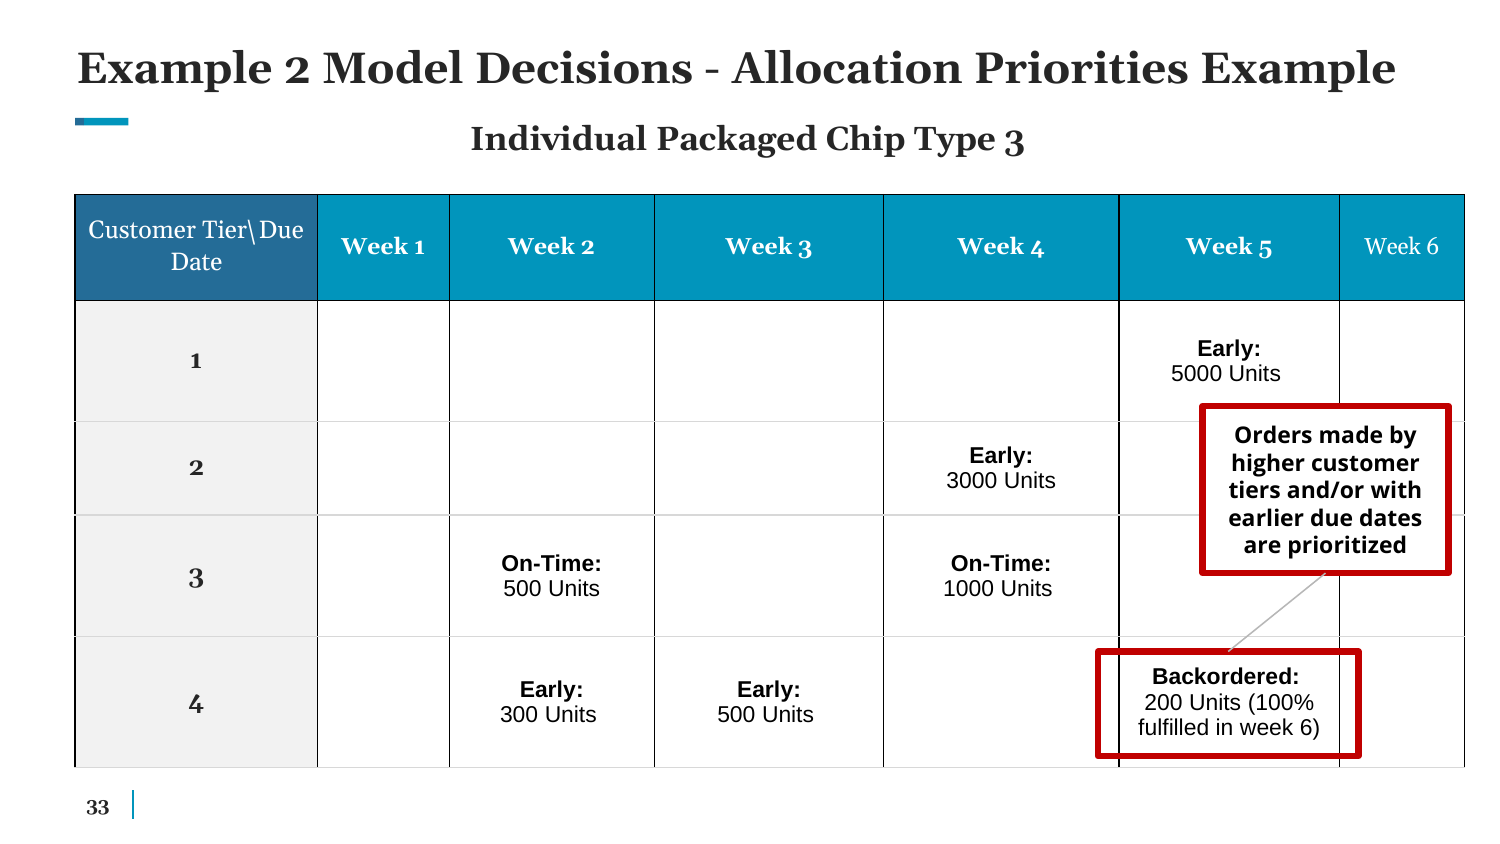

# Example 2 Model Decisions - Allocation Priorities Example

Individual Packaged Chip Type 3

| Customer Tier\Due Date | Week 1 | Week 2 | Week 3 | Week 4 | Week 5 | Week 6 |
| --- | --- | --- | --- | --- | --- | --- |
| 1 |  |  |  |  | Early: 5000 Units |  |
| 2 |  |  |  | Early: 3000 Units |  |  |
| 3 |  | On-Time: 500 Units |  | On-Time: 1000 Units |  |  |
| 4 |  | Early: 300 Units | Early: 500 Units |  | Backordered: 200 Units (100% fulfilled in week 6) |  |
Orders made by higher customer tiers and/or with earlier due dates are prioritized

33